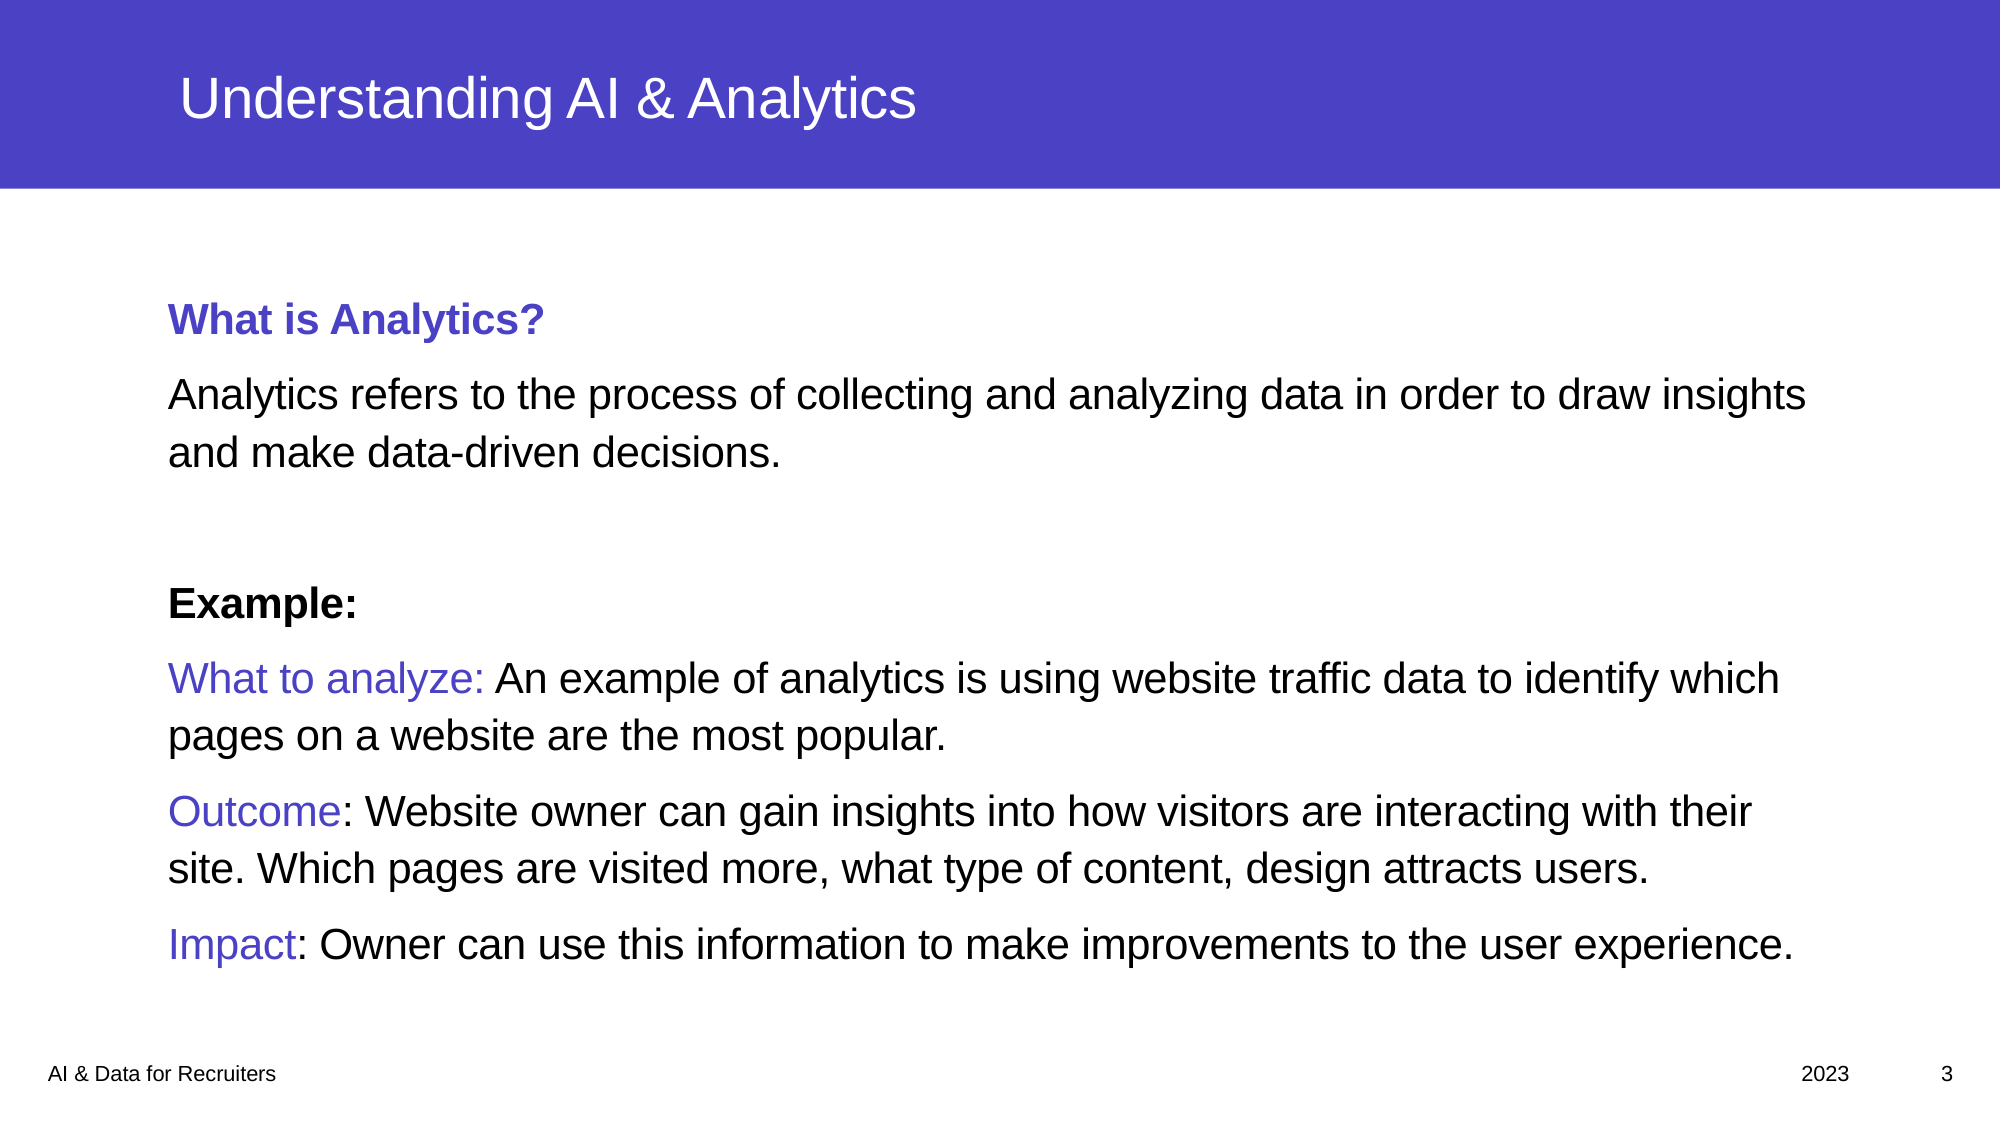

# Understanding AI & Analytics
What is Analytics?
Analytics refers to the process of collecting and analyzing data in order to draw insights and make data-driven decisions.

Example:
What to analyze: An example of analytics is using website traffic data to identify which pages on a website are the most popular.
Outcome: Website owner can gain insights into how visitors are interacting with their site. Which pages are visited more, what type of content, design attracts users.
Impact: Owner can use this information to make improvements to the user experience.
2023
AI & Data for Recruiters
3